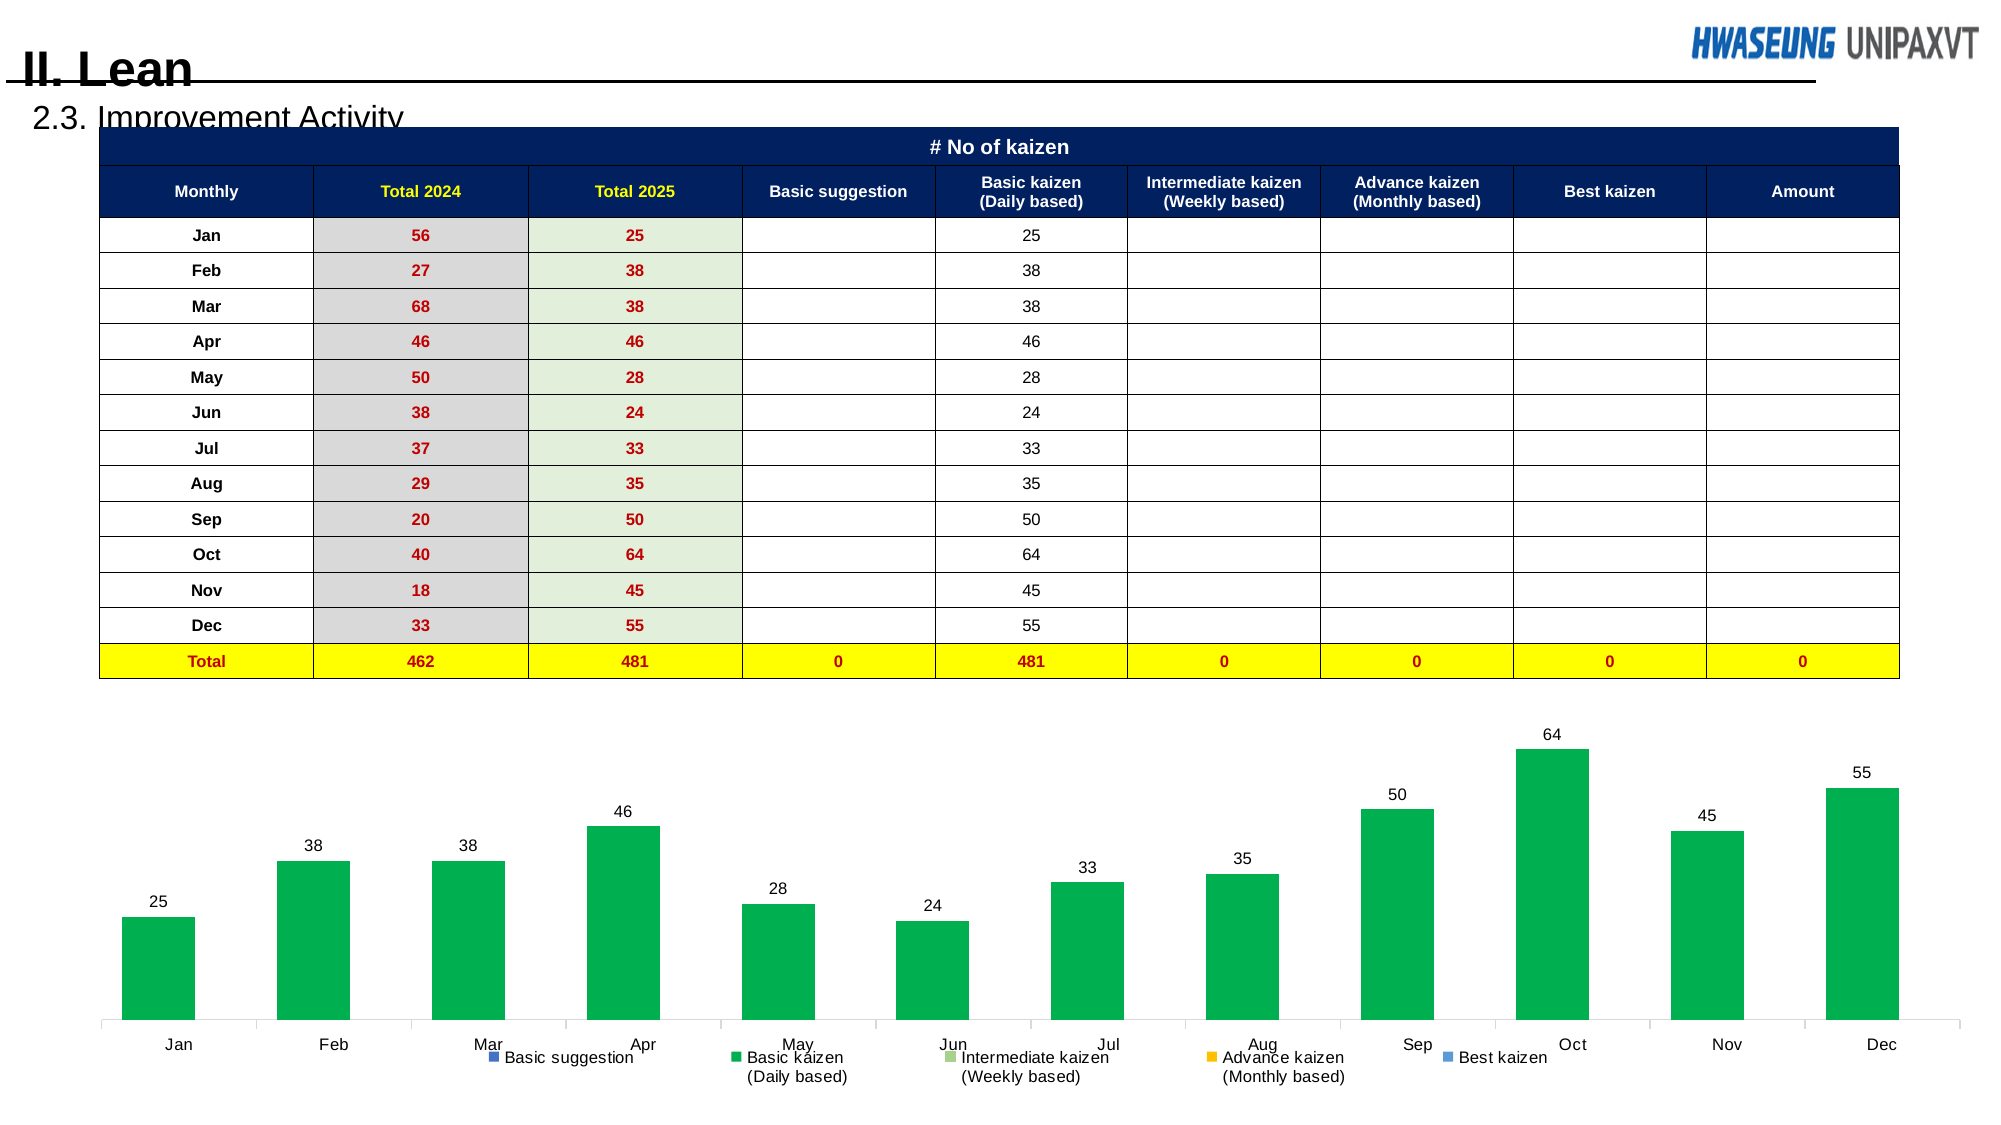

II. Lean
2.3. Improvement Activity
| # No of kaizen |  |  |  |  |  |  |  |  |
| --- | --- | --- | --- | --- | --- | --- | --- | --- |
| Monthly | Total 2024 | Total 2025 | Basic suggestion | Basic kaizen (Daily based) | Intermediate kaizen (Weekly based) | Advance kaizen (Monthly based) | Best kaizen | Amount |
| Jan | 56 | 25 |  | 25 |  |  |  |  |
| Feb | 27 | 38 |  | 38 |  |  |  |  |
| Mar | 68 | 38 |  | 38 |  |  |  |  |
| Apr | 46 | 46 |  | 46 |  |  |  |  |
| May | 50 | 28 |  | 28 |  |  |  |  |
| Jun | 38 | 24 |  | 24 |  |  |  |  |
| Jul | 37 | 33 |  | 33 |  |  |  |  |
| Aug | 29 | 35 |  | 35 |  |  |  |  |
| Sep | 20 | 50 |  | 50 |  |  |  |  |
| Oct | 40 | 64 |  | 64 |  |  |  |  |
| Nov | 18 | 45 |  | 45 |  |  |  |  |
| Dec | 33 | 55 |  | 55 |  |  |  |  |
| Total | 462 | 481 | 0 | 481 | 0 | 0 | 0 | 0 |

### Chart

| Category | Basic suggestion | Basic kaizen
(Daily based) | Intermediate kaizen
(Weekly based) | Advance kaizen
(Monthly based) | Best kaizen |
|---|---|---|---|---|---|
| Jan | None | 25.0 | None | None | None |
| Feb | None | 38.0 | None | None | None |
| Mar | None | 38.0 | None | None | None |
| Apr | None | 46.0 | None | None | None |
| May | None | 28.0 | None | None | None |
| Jun | None | 24.0 | None | None | None |
| Jul | None | 33.0 | None | None | None |
| Aug | None | 35.0 | None | None | None |
| Sep | None | 50.0 | None | None | None |
| Oct | None | 64.0 | None | None | None |
| Nov | None | 45.0 | None | None | None |
| Dec | None | 55.0 | None | None | None |